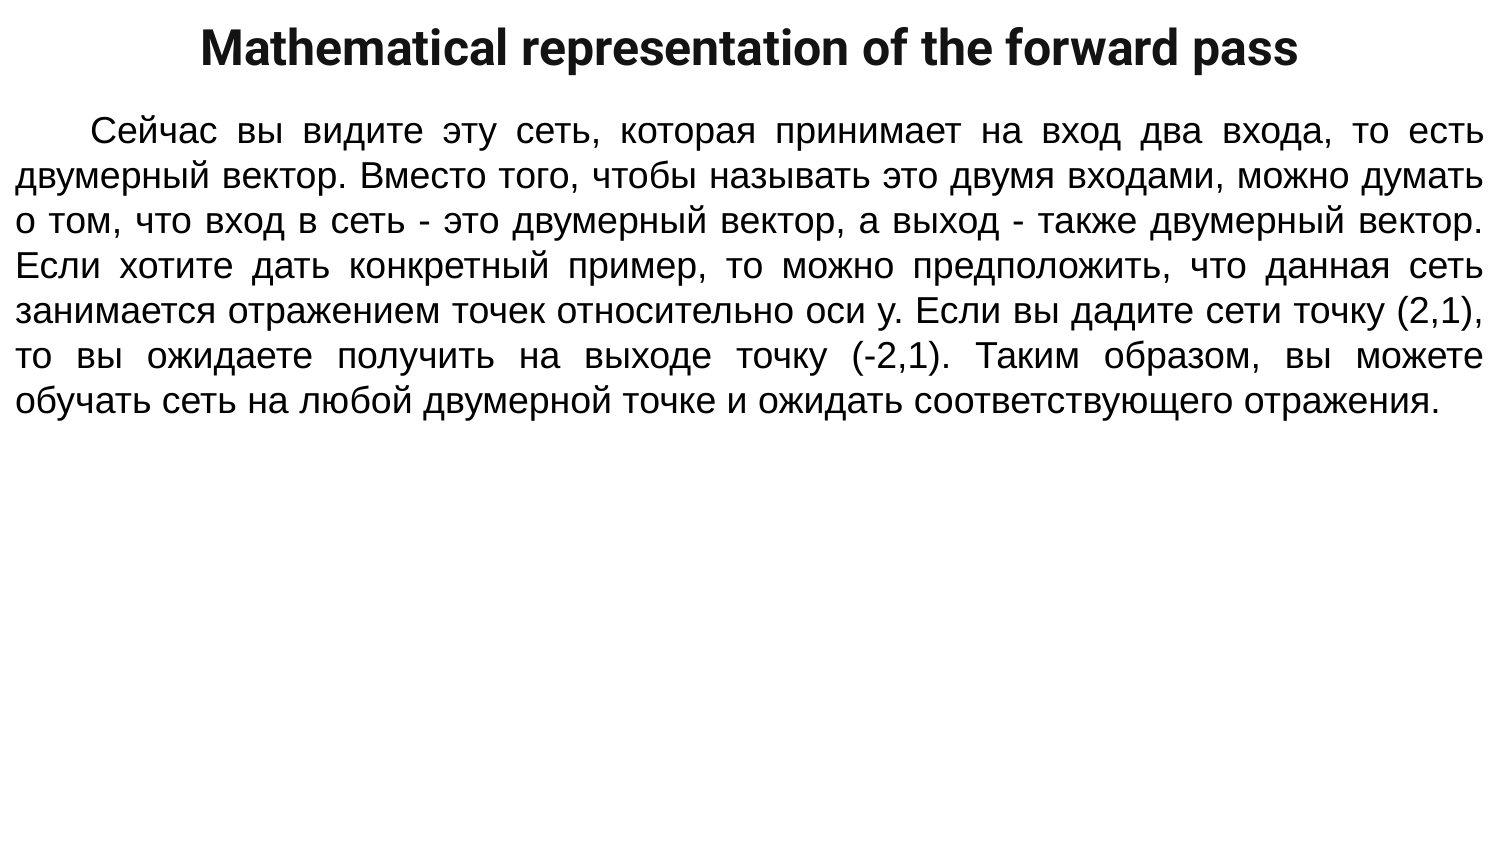

Mathematical representation of the forward pass

Сейчас вы видите эту сеть, которая принимает на вход два входа, то есть двумерный вектор. Вместо того, чтобы называть это двумя входами, можно думать о том, что вход в сеть - это двумерный вектор, а выход - также двумерный вектор. Если хотите дать конкретный пример, то можно предположить, что данная сеть занимается отражением точек относительно оси y. Если вы дадите сети точку (2,1), то вы ожидаете получить на выходе точку (-2,1). Таким образом, вы можете обучать сеть на любой двумерной точке и ожидать соответствующего отражения.